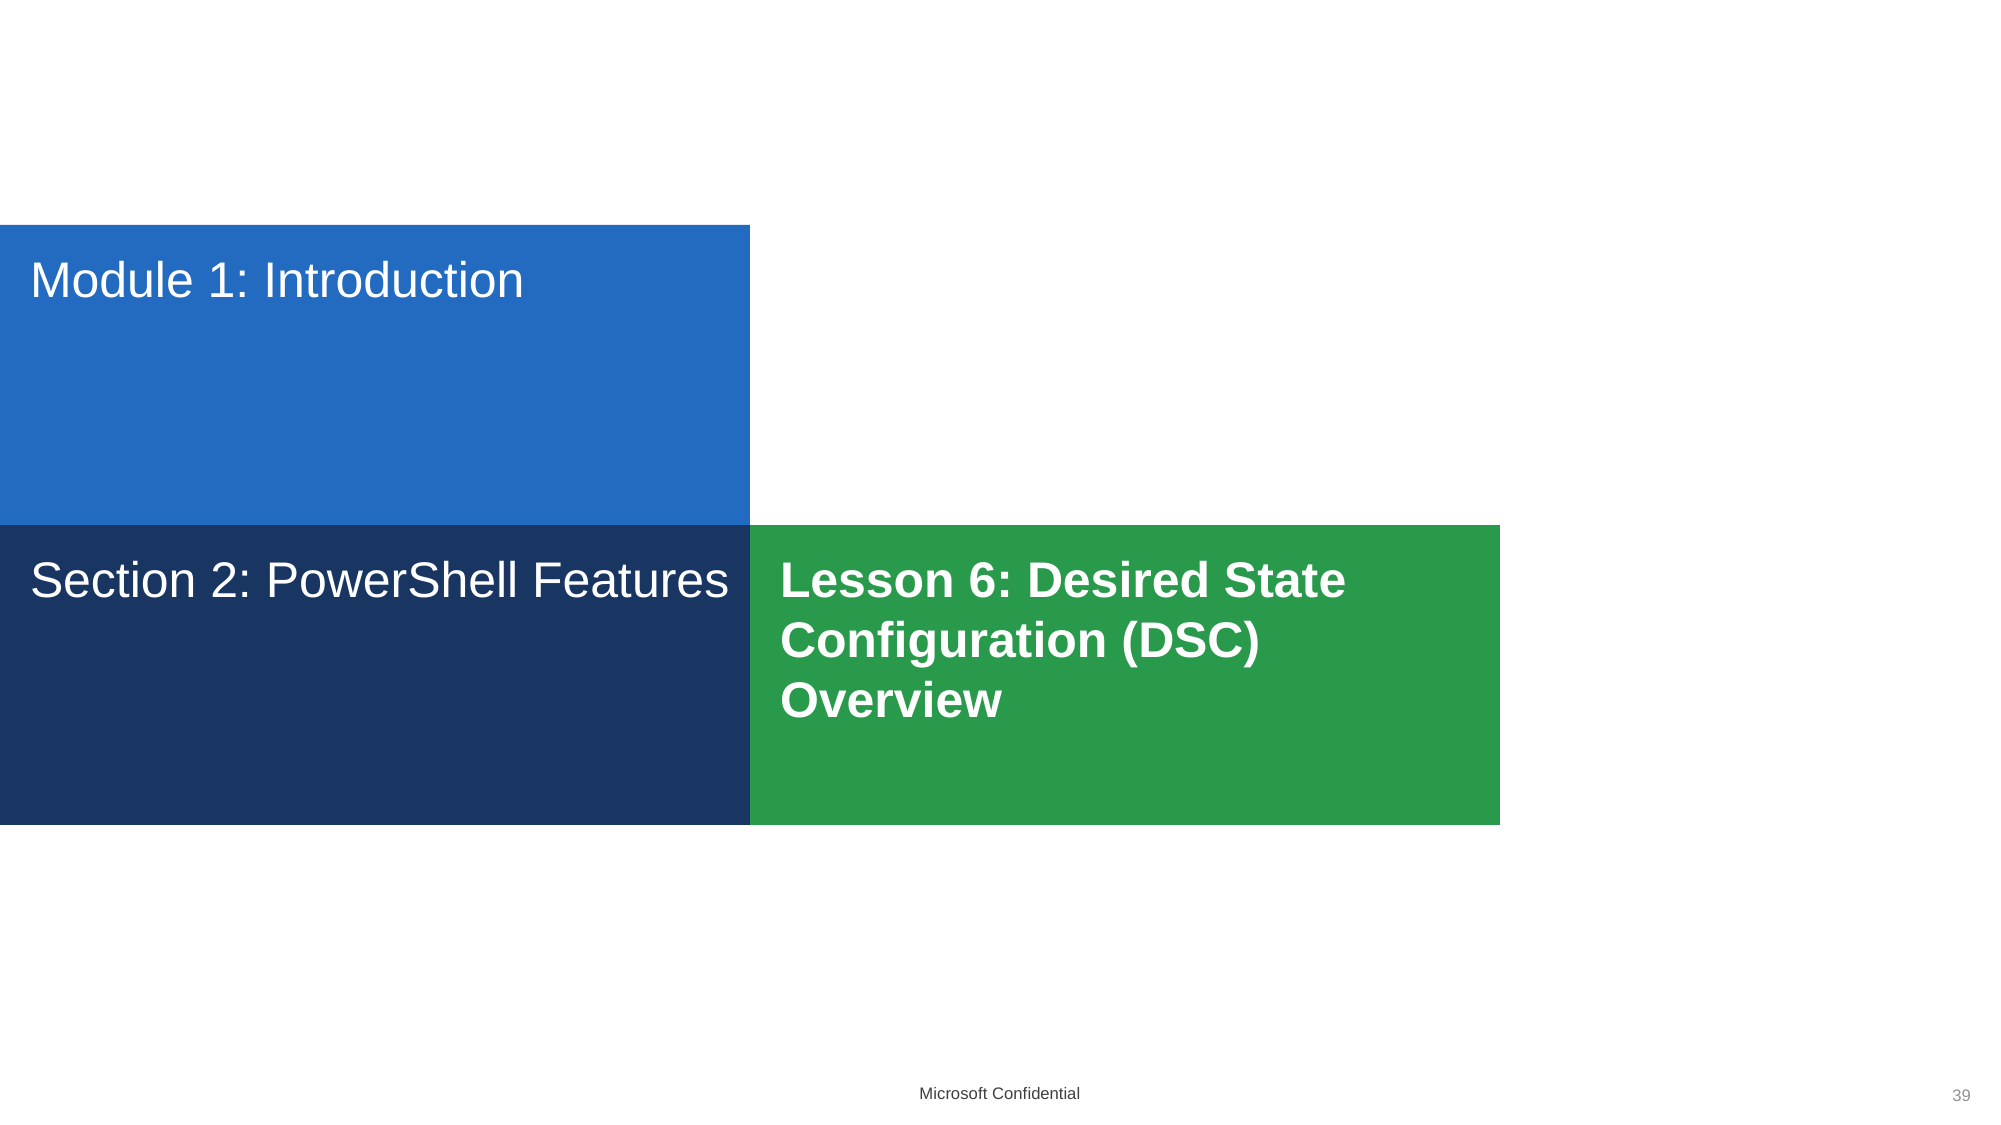

# Module 1: Introduction
Section 2: PowerShell Features
Lesson 6: Desired State Configuration (DSC) Overview
39